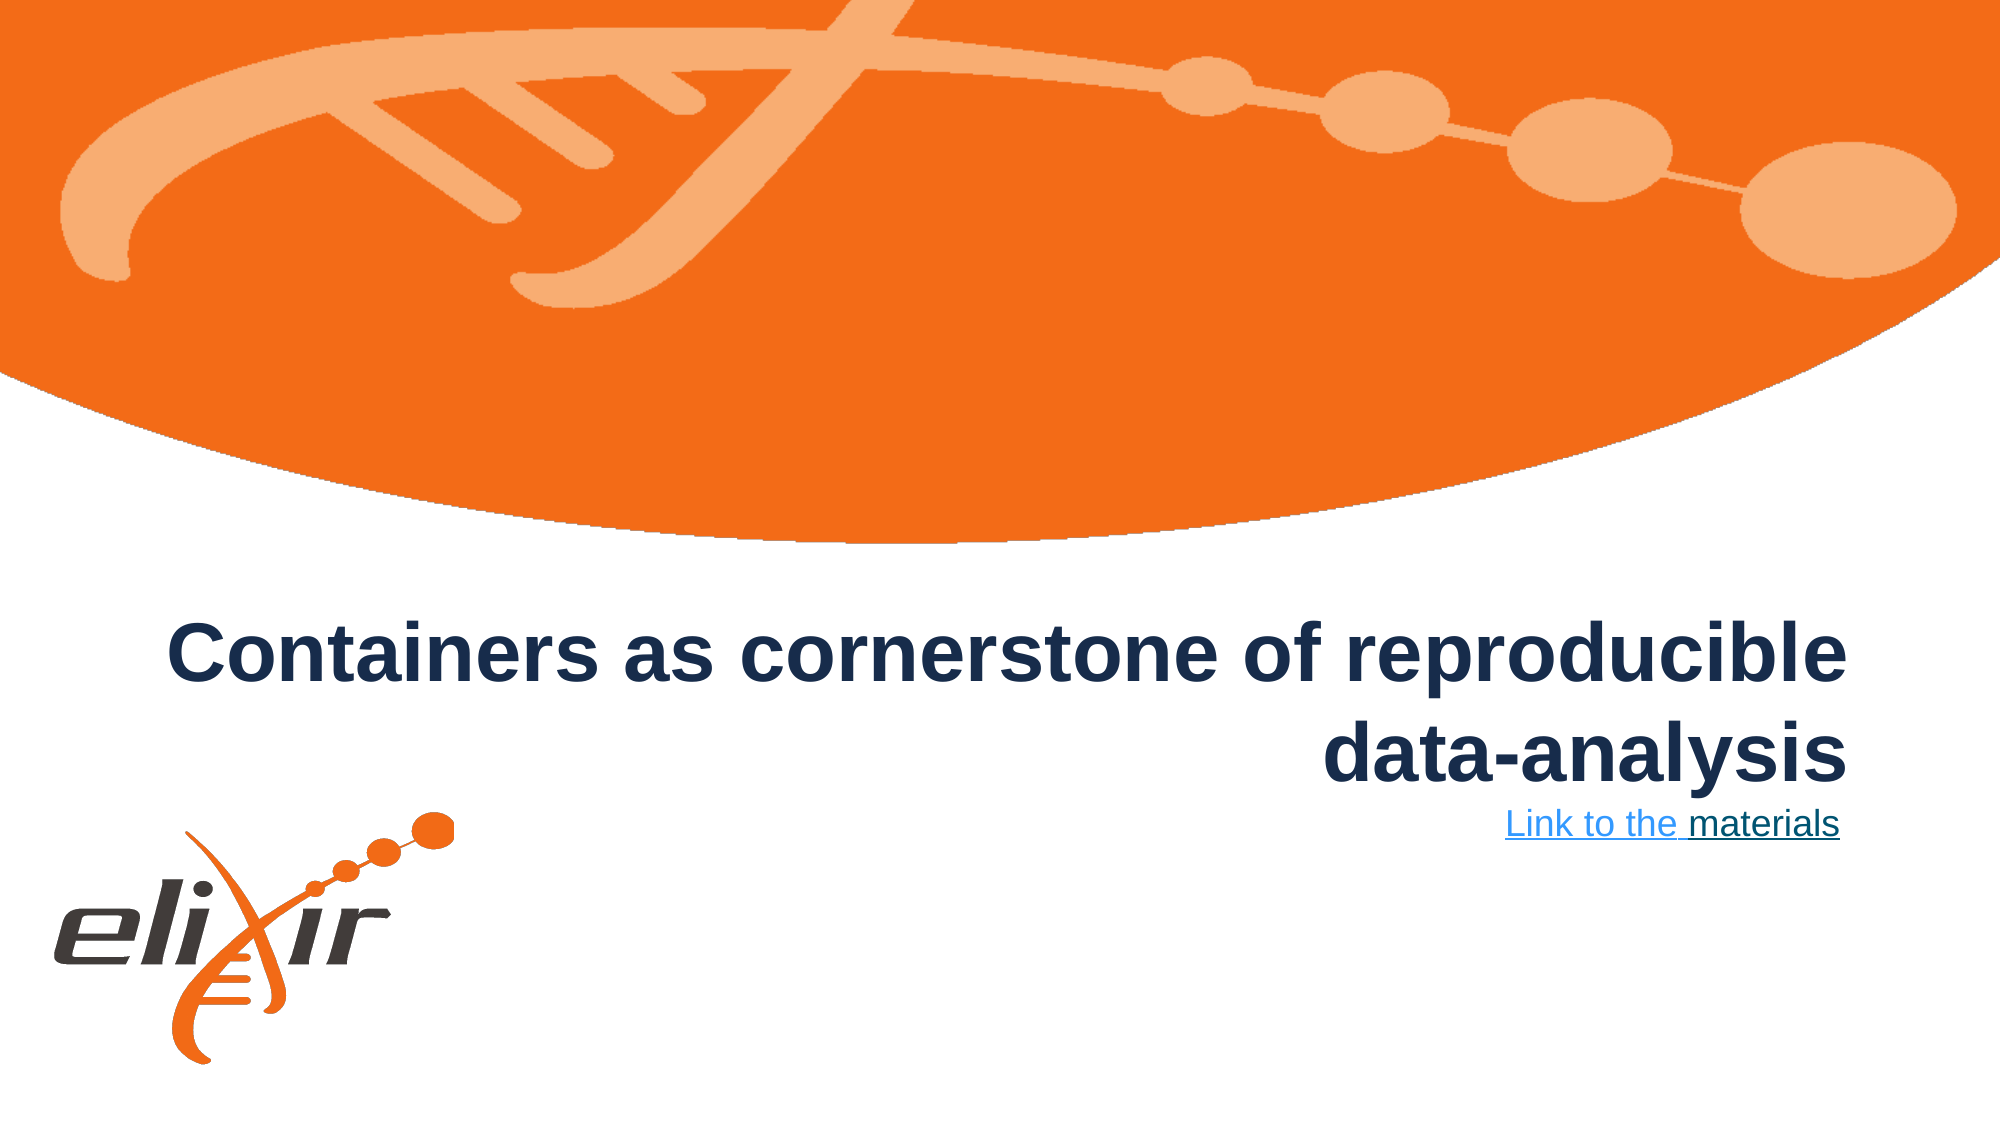

# Containers as cornerstone of reproducible data-analysis
Link to the materials